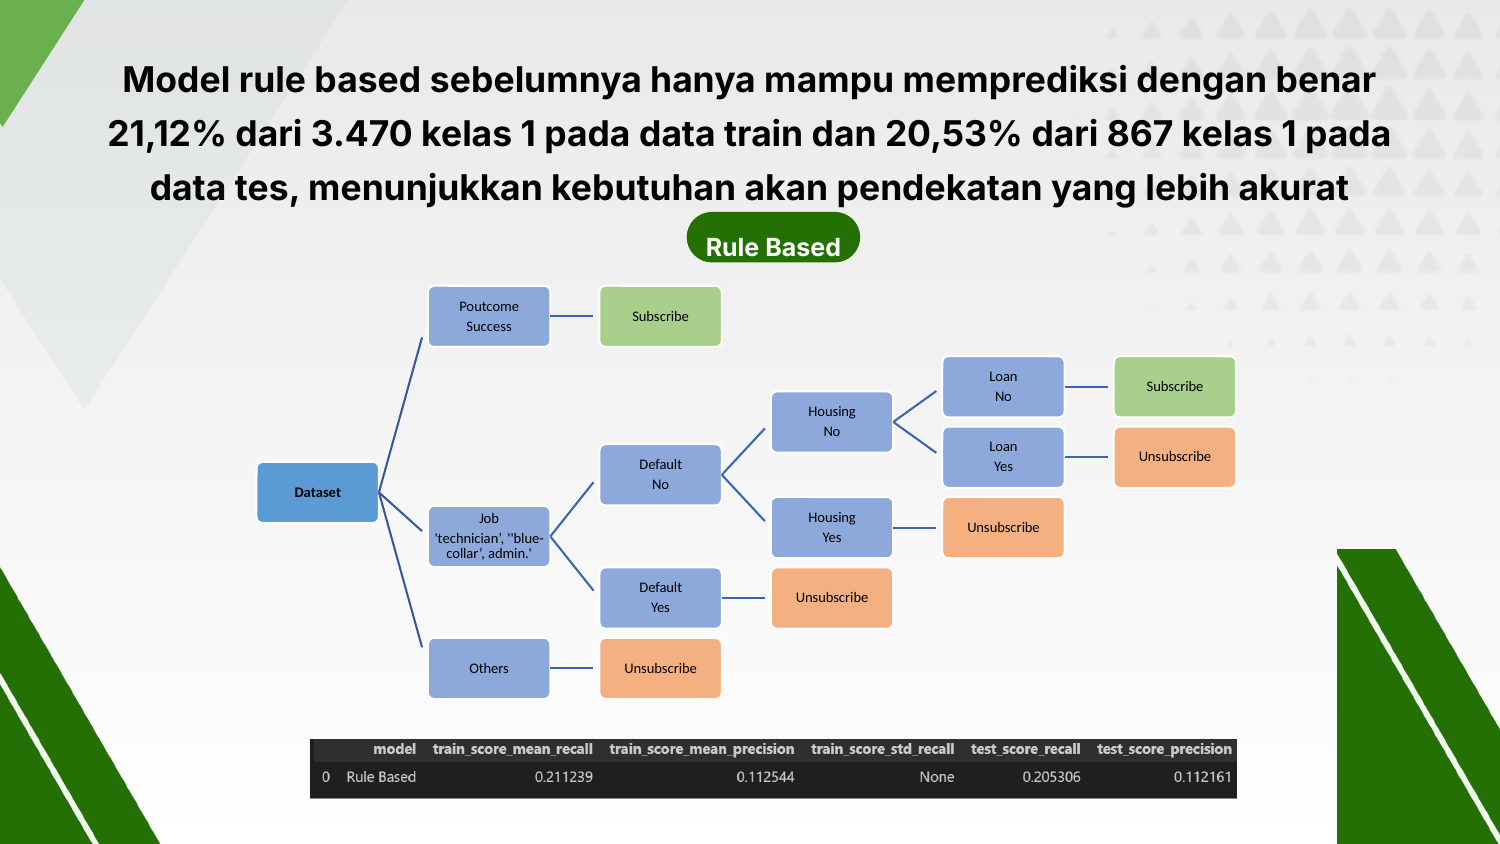

Model rule based sebelumnya hanya mampu memprediksi dengan benar 21,12% dari 3.470 kelas 1 pada data train dan 20,53% dari 867 kelas 1 pada data tes, menunjukkan kebutuhan akan pendekatan yang lebih akurat

Rule Based

Poutcome
Success
Subscribe

Loan
No
Subscribe

Housing
No

Loan
Yes
Unsubscribe

Default
No

Dataset

Housing
Yes
Unsubscribe

Job
'technician’, ''blue-collar’, admin.'

Default
Yes
Unsubscribe

Others
Unsubscribe